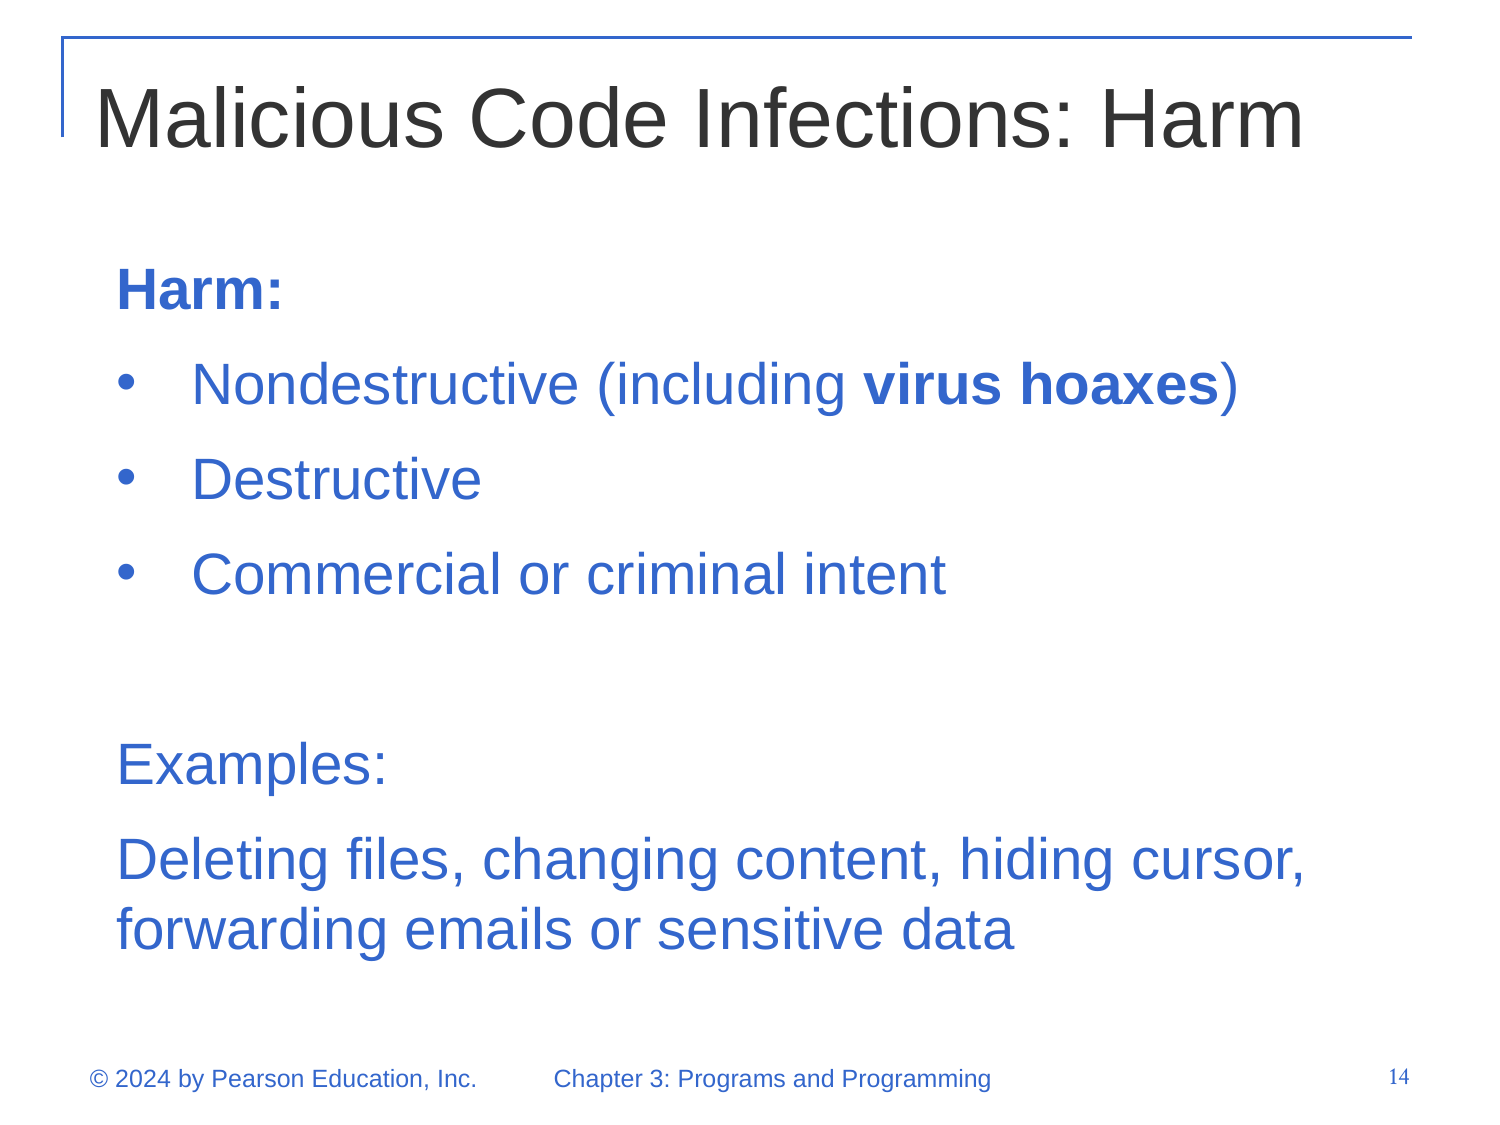

# Malicious Code Infections: Harm

Harm:
Nondestructive (including virus hoaxes)
Destructive
Commercial or criminal intent

Examples:
Deleting files, changing content, hiding cursor, forwarding emails or sensitive data

14